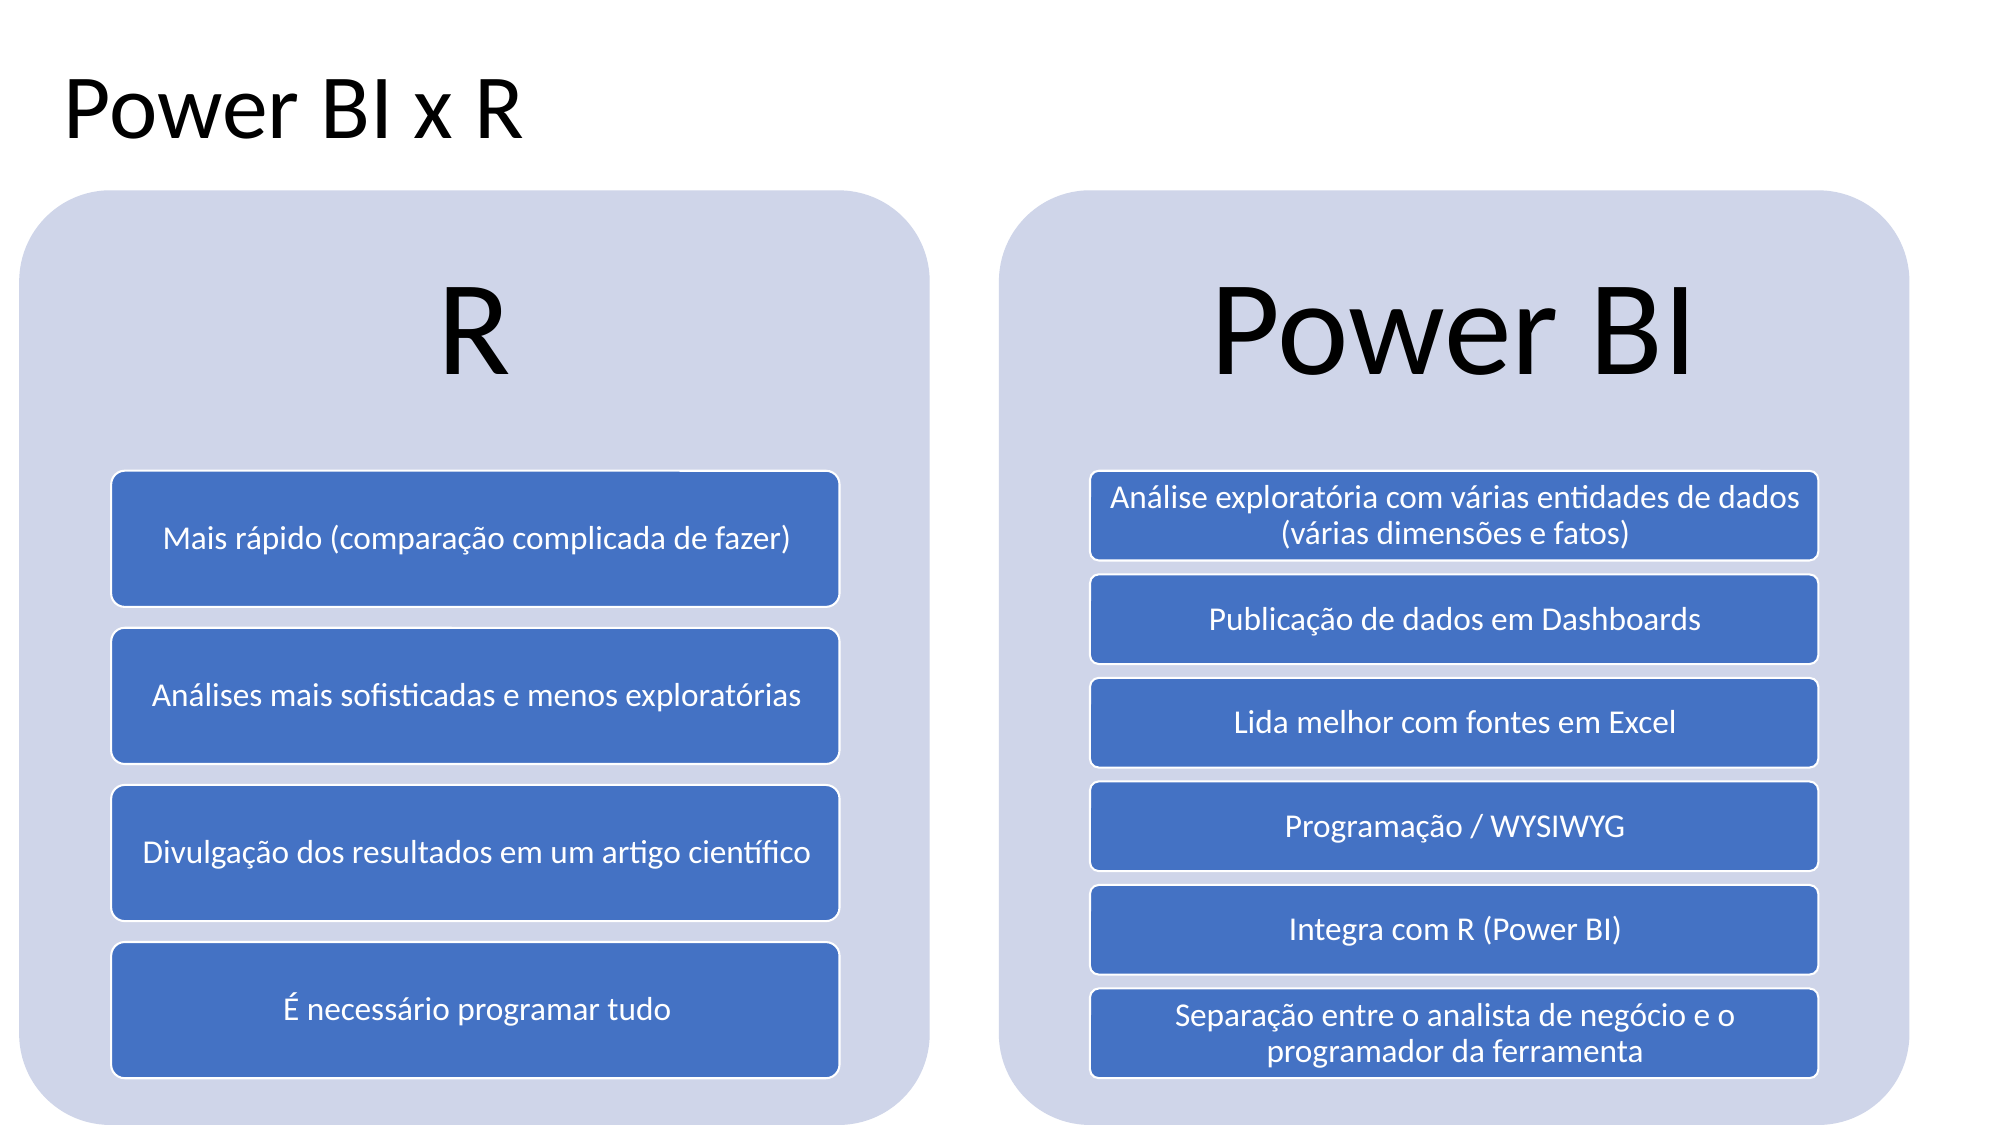

# Power BI x R
R
Mais rápido (comparação complicada de fazer)
Análises mais sofisticadas e menos exploratórias
Divulgação dos resultados em um artigo científico
É necessário programar tudo
Power BI
Análise exploratória com várias entidades de dados (várias dimensões e fatos)
Publicação de dados em Dashboards
Lida melhor com fontes em Excel
Programação / WYSIWYG
Integra com R (Power BI)
Separação entre o analista de negócio e o programador da ferramenta